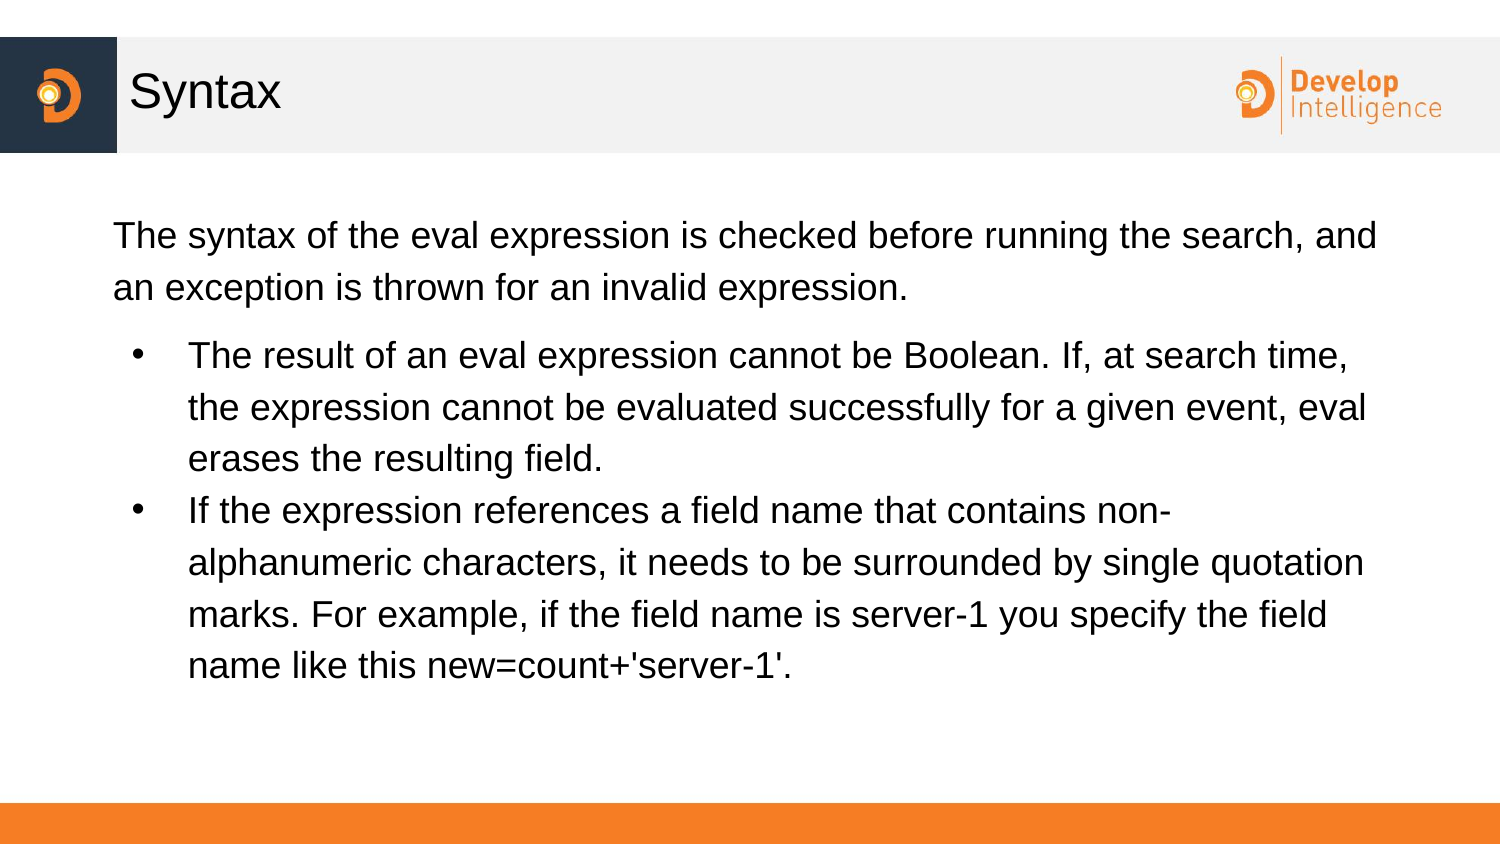

# Syntax
The syntax of the eval expression is checked before running the search, and an exception is thrown for an invalid expression.
The result of an eval expression cannot be Boolean. If, at search time, the expression cannot be evaluated successfully for a given event, eval erases the resulting field.
If the expression references a field name that contains non-alphanumeric characters, it needs to be surrounded by single quotation marks. For example, if the field name is server-1 you specify the field name like this new=count+'server-1'.